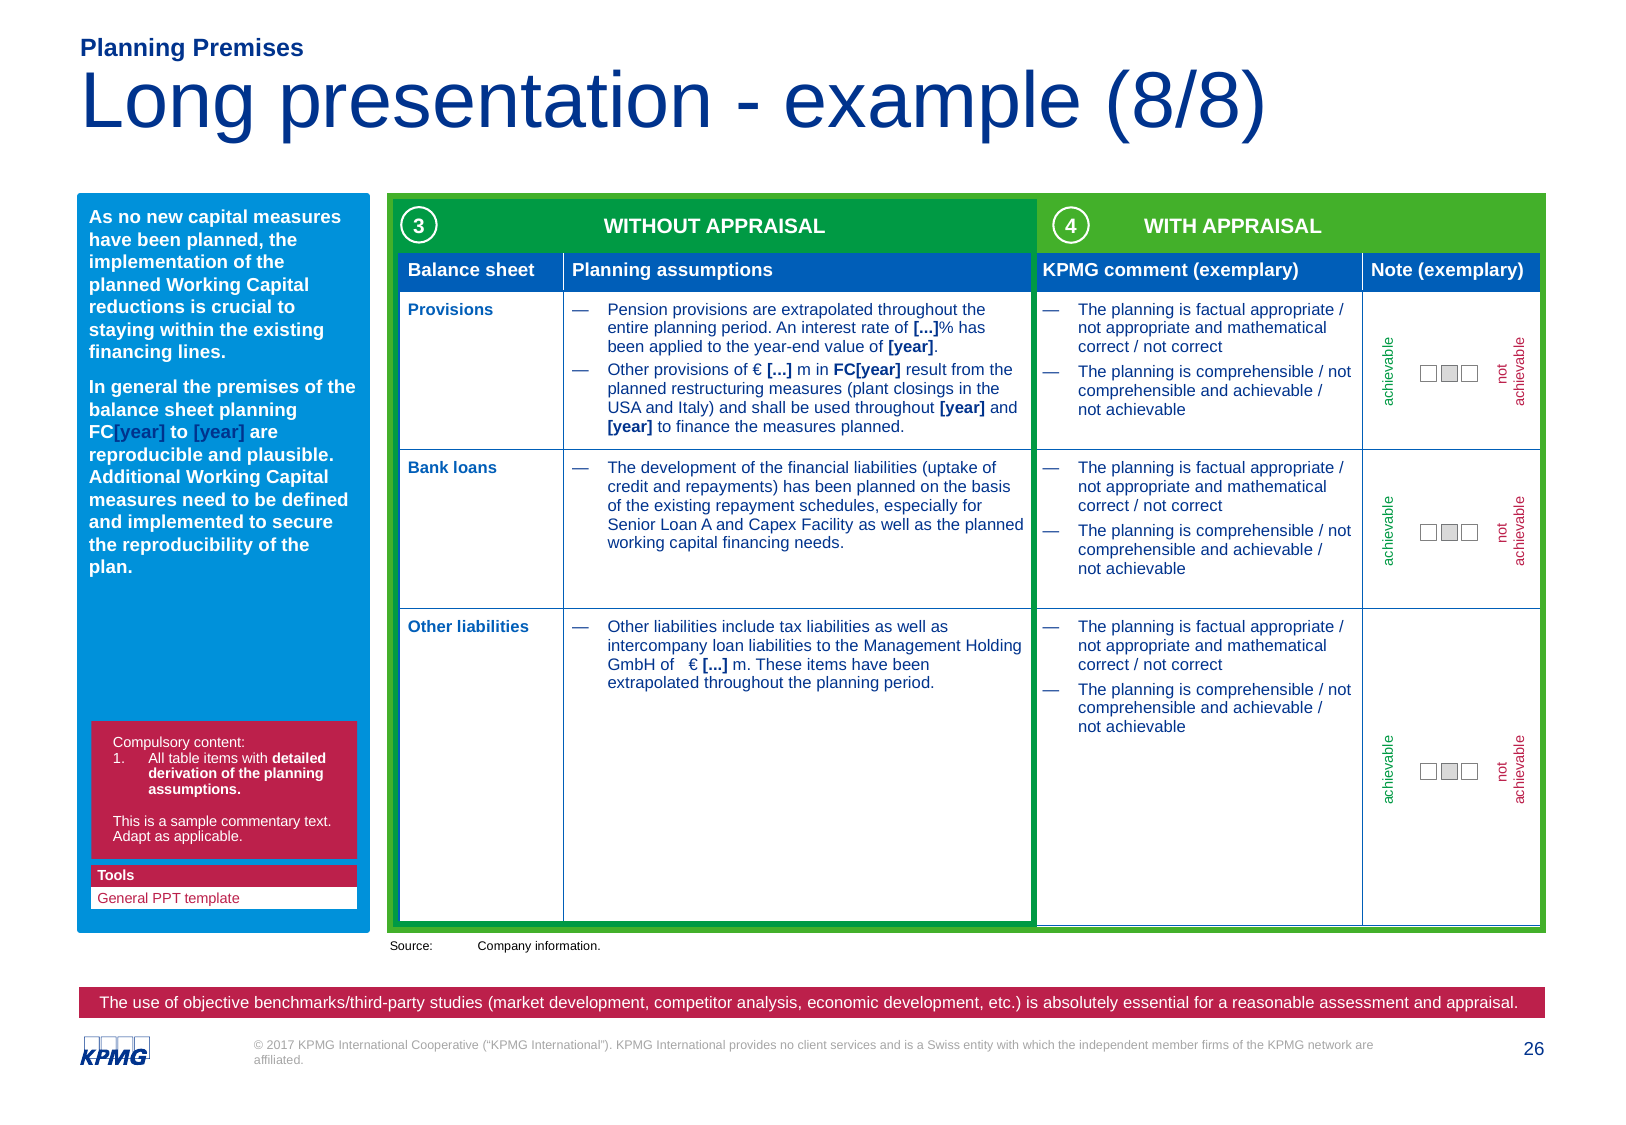

Planning Premises
# Long presentation - example (8/8)

As no new capital measures have been planned, the implementation of the planned Working Capital reductions is crucial to staying within the existing financing lines.
In general the premises of the balance sheet planning FC[year] to [year] are reproducible and plausible. Additional Working Capital measures need to be defined and implemented to secure the reproducibility of the plan.
WITHOUT APPRAISAL
WITH APPRAISAL
3
4

| Balance sheet | Planning assumptions | KPMG comment (exemplary) | Note (exemplary) |
| --- | --- | --- | --- |
| Provisions | Pension provisions are extrapolated throughout the entire planning period. An interest rate of [...]% has been applied to the year-end value of [year]. Other provisions of € [...] m in FC[year] result from the planned restructuring measures (plant closings in the USA and Italy) and shall be used throughout [year] and [year] to finance the measures planned. | The planning is factual appropriate / not appropriate and mathematical correct / not correct The planning is comprehensible / not comprehensible and achievable / not achievable |  |
| Bank loans | The development of the financial liabilities (uptake of credit and repayments) has been planned on the basis of the existing repayment schedules, especially for Senior Loan A and Capex Facility as well as the planned working capital financing needs. | The planning is factual appropriate / not appropriate and mathematical correct / not correct The planning is comprehensible / not comprehensible and achievable / not achievable |  |
| Other liabilities | Other liabilities include tax liabilities as well as intercompany loan liabilities to the Management Holding GmbH of € [...] m. These items have been extrapolated throughout the planning period. | The planning is factual appropriate / not appropriate and mathematical correct / not correct The planning is comprehensible / not comprehensible and achievable / not achievable |  |
not
achievable
achievable

not
achievable
achievable

not
achievable
achievable

Compulsory content:
All table items with detailed derivation of the planning assumptions.

This is a sample commentary text.
Adapt as applicable.
| Tools |
| --- |
| General PPT template |
Source:	Company information.
The use of objective benchmarks/third-party studies (market development, competitor analysis, economic development, etc.) is absolutely essential for a reasonable assessment and appraisal.